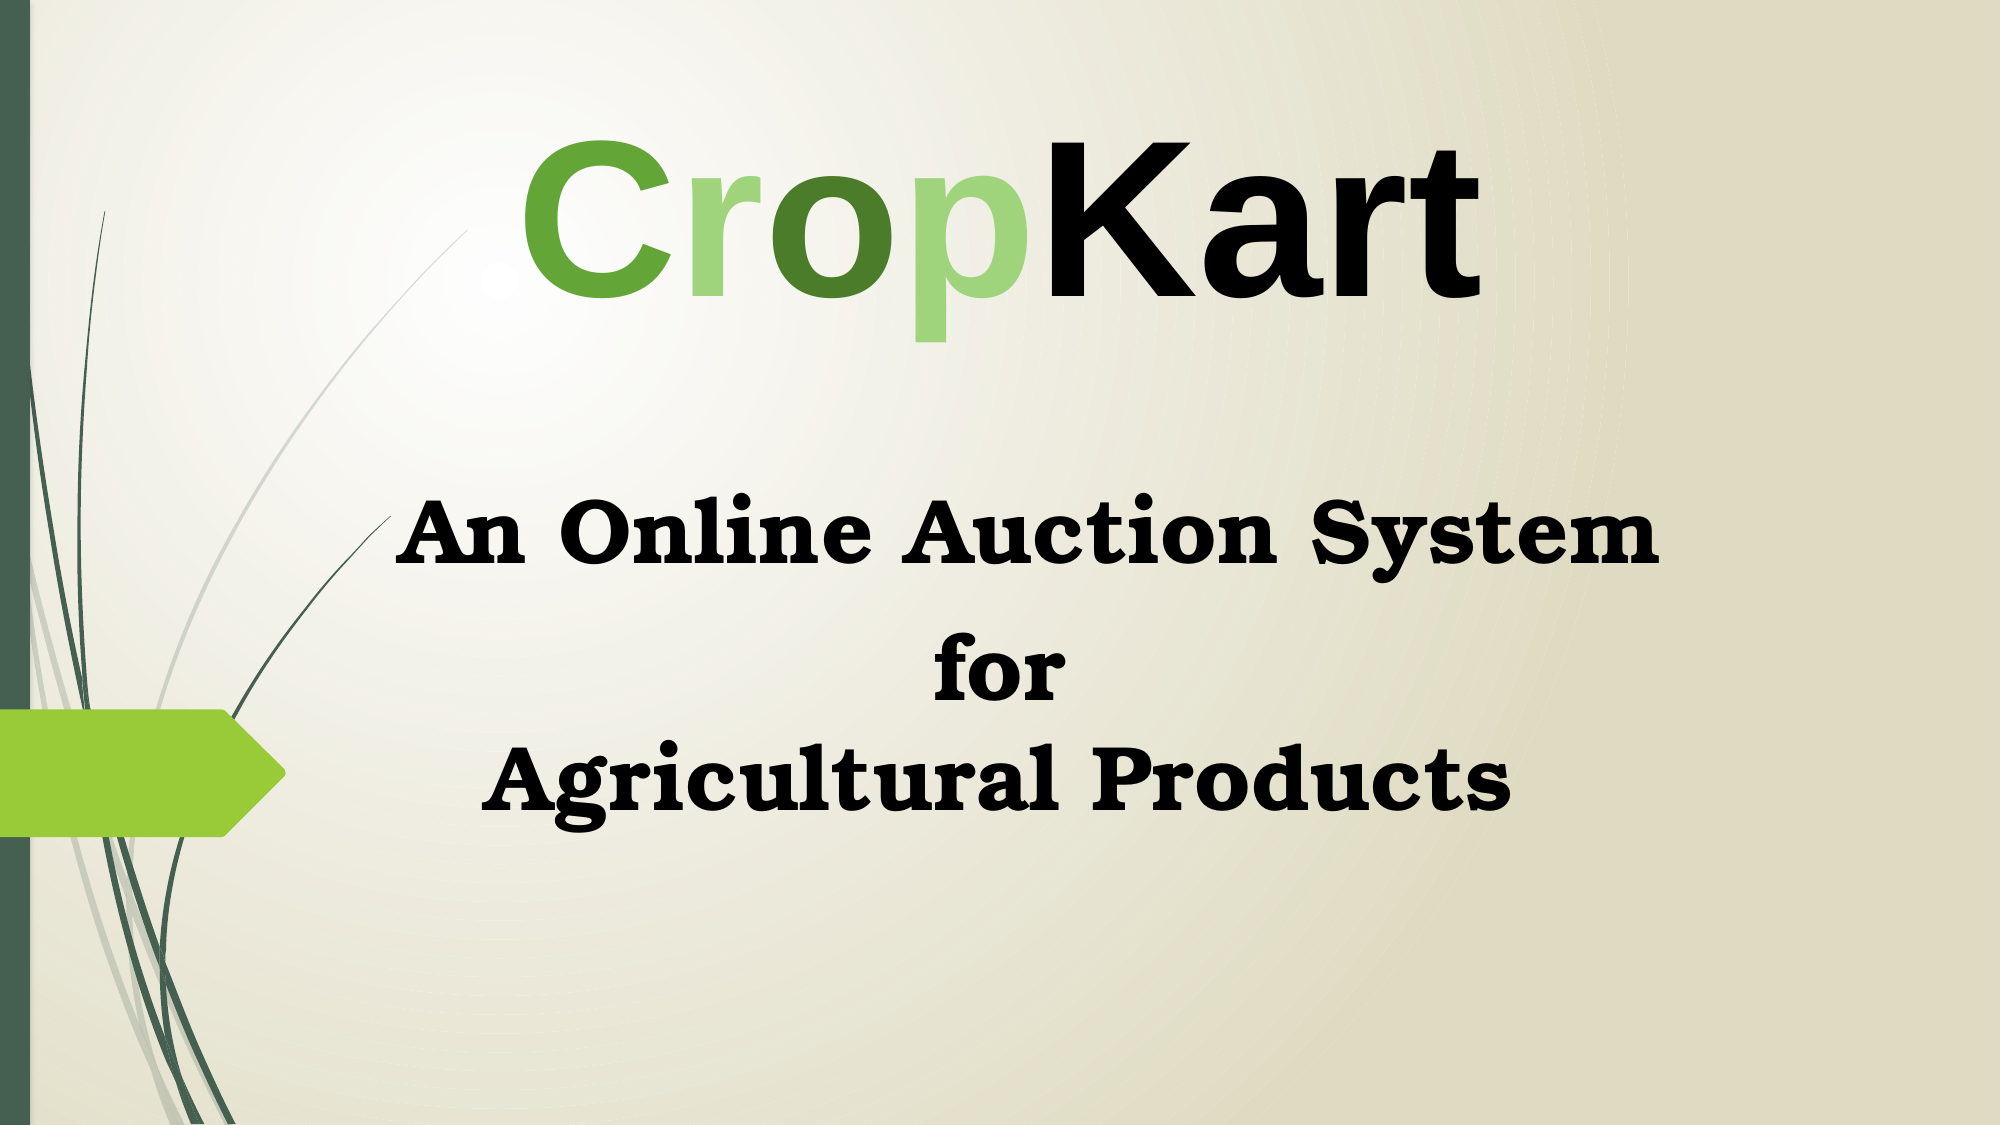

# CropKart An Online Auction System for Agricultural Products